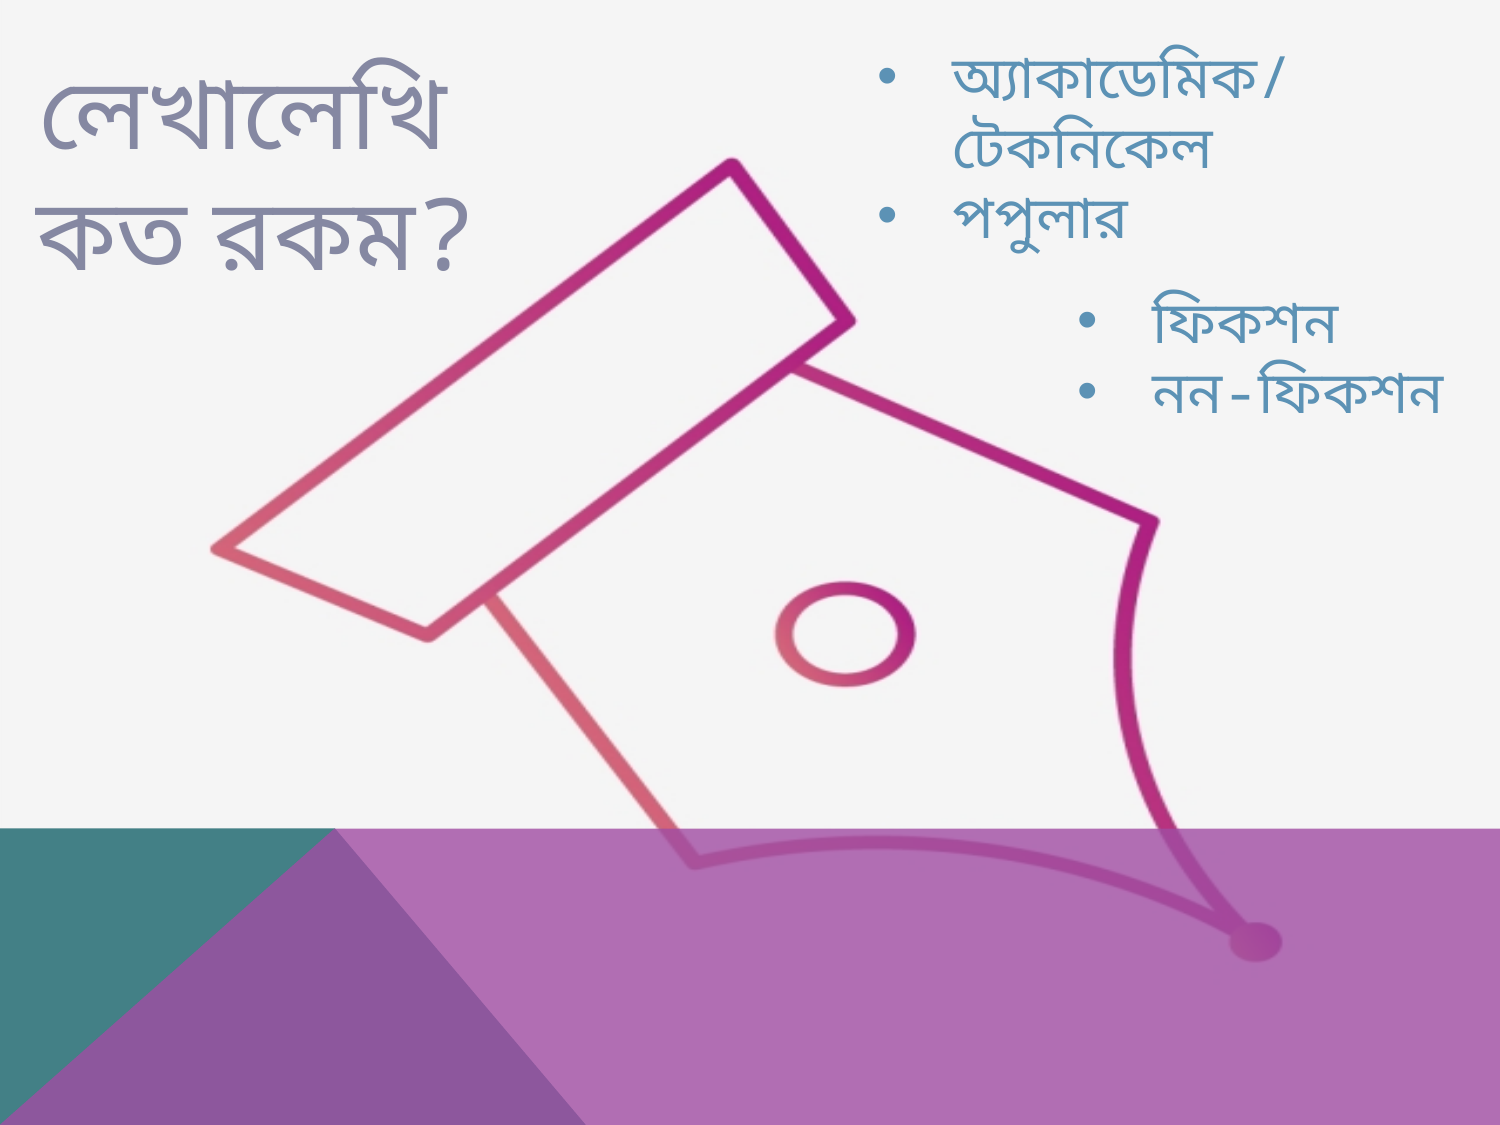

অ্যাকাডেমিক/ টেকনিকেল
পপুলার
# লেখালেখি কত রকম?
ফিকশন
নন-ফিকশন